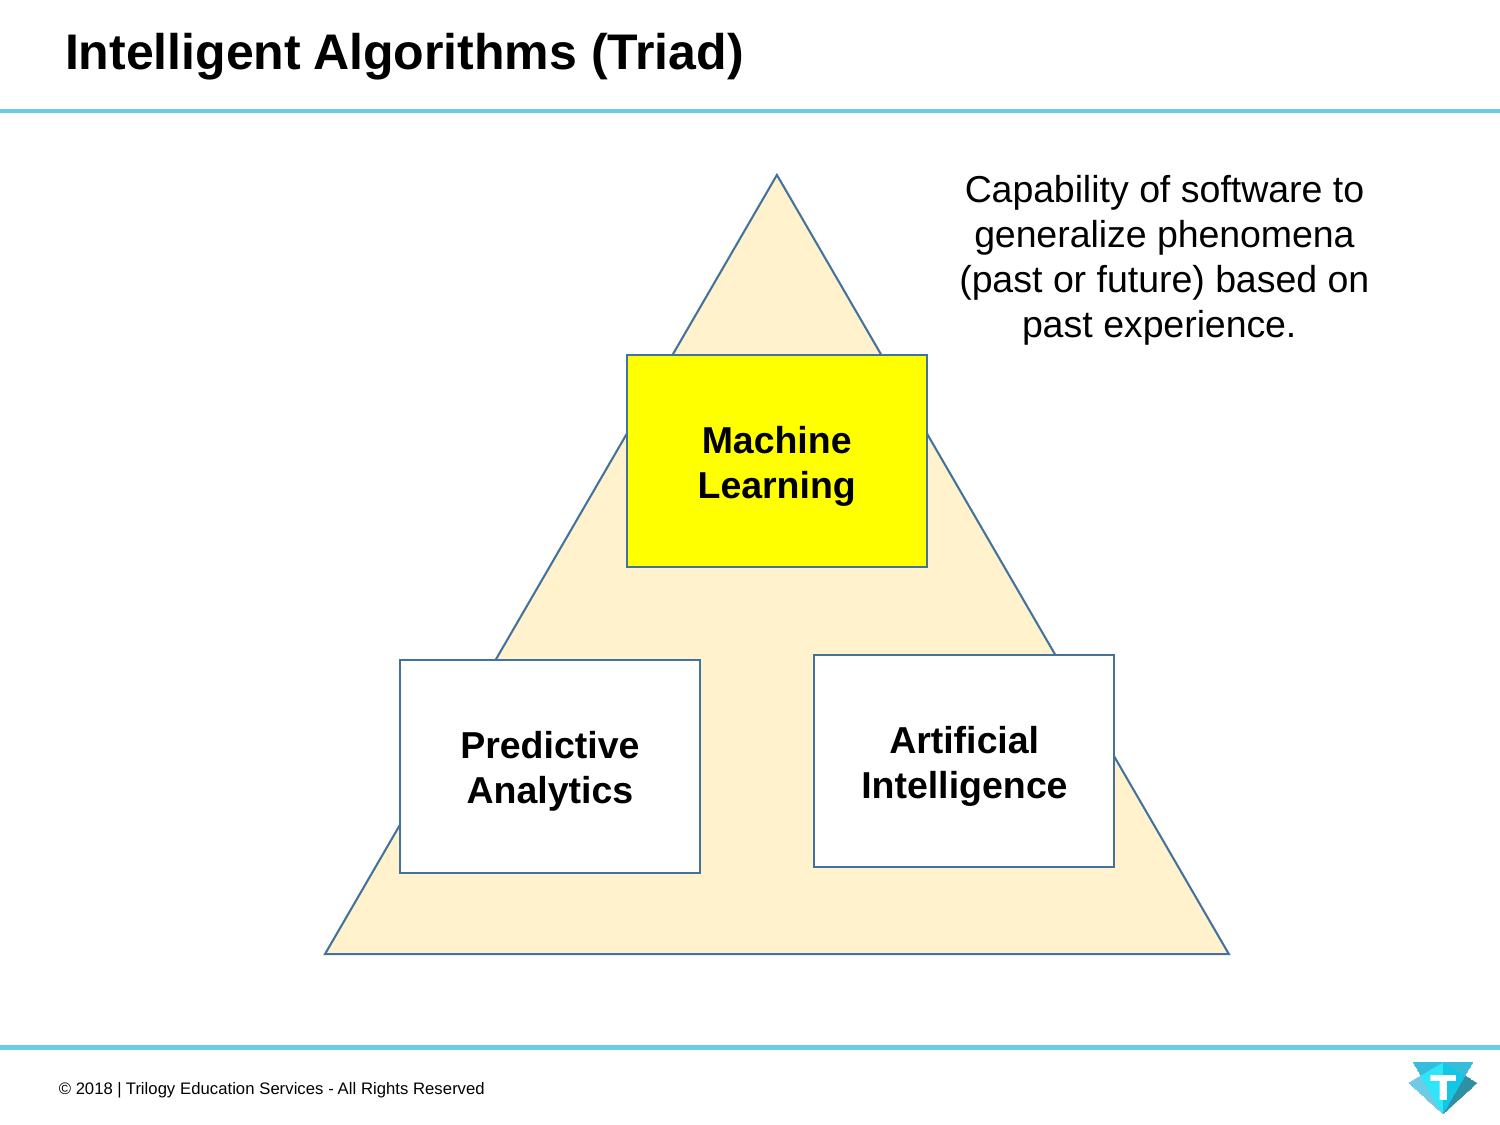

# Intelligent Algorithms (Triad)
Capability of software to generalize phenomena (past or future) based on past experience.

Machine Learning
Artificial Intelligence
Predictive Analytics